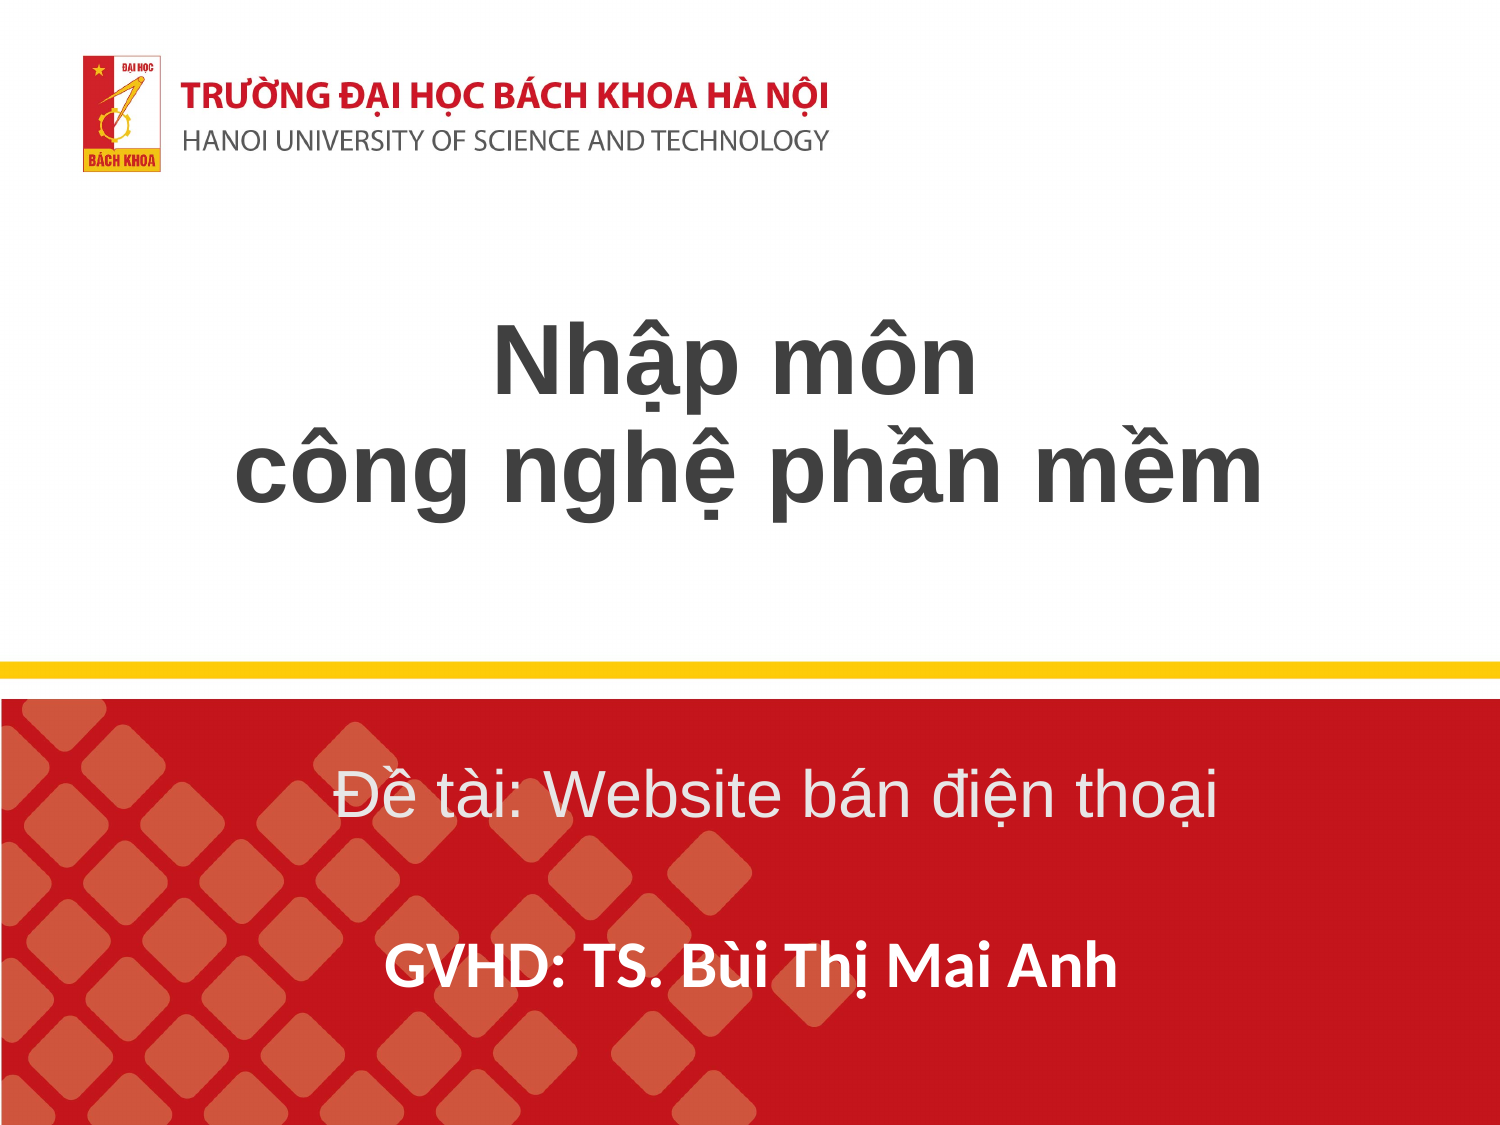

# Nhập môn công nghệ phần mềm
Đề tài: Website bán điện thoại
GVHD: TS. Bùi Thị Mai Anh